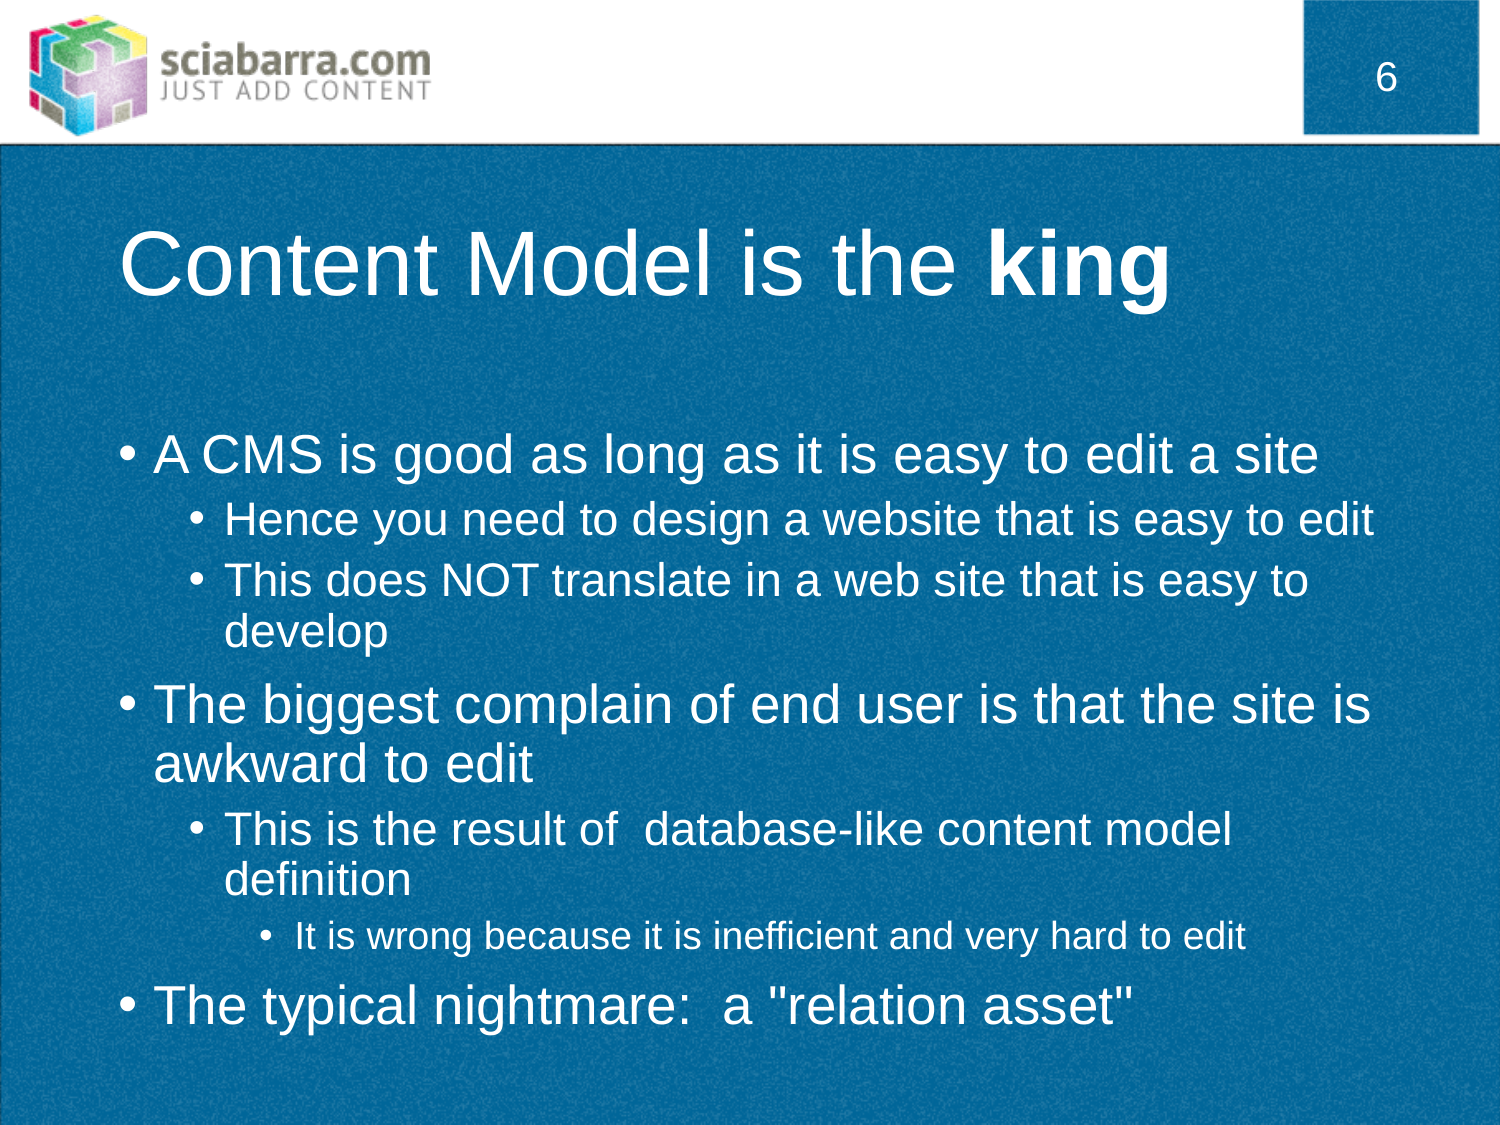

6
# Content Model is the king
A CMS is good as long as it is easy to edit a site
Hence you need to design a website that is easy to edit
This does NOT translate in a web site that is easy to develop
The biggest complain of end user is that the site is awkward to edit
This is the result of  database-like content model definition
It is wrong because it is inefficient and very hard to edit
The typical nightmare:  a "relation asset"